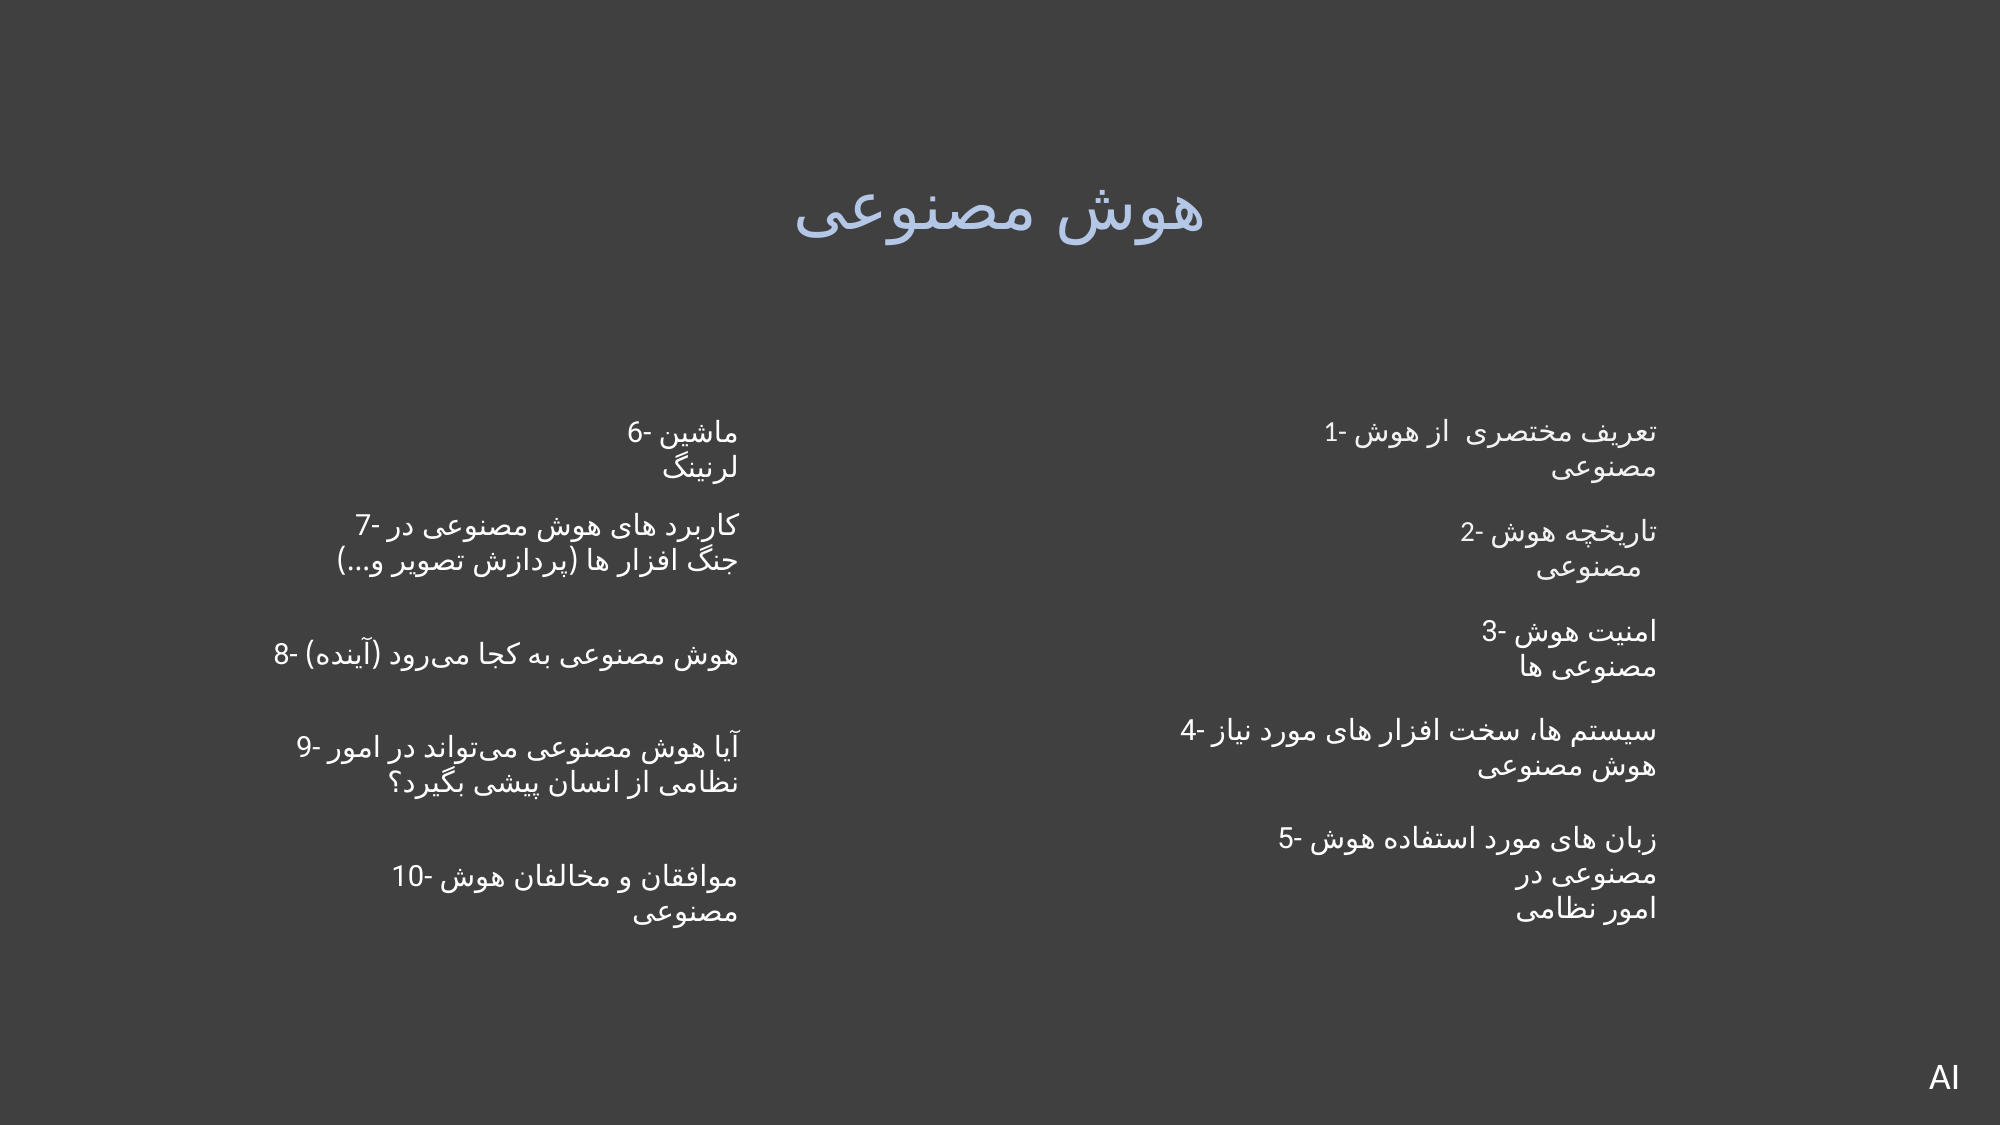

هوش مصنوعی
1- تعریف مختصری  از هوش مصنوعی
6- ماشین لرنینگ
7- کاربرد های هوش مصنوعی در جنگ افزار ها (پردازش تصویر و...)
2- تاریخچه هوش مصنوعی
3- امنیت هوش مصنوعی ها
8- هوش مصنوعی به کجا می‌رود (آینده)
4- سیستم ها، سخت افزار های مورد نیاز هوش مصنوعی
9- آیا هوش مصنوعی می‌تواند در امور نظامی از انسان پیشی بگیرد؟
5- زبان های مورد استفاده هوش مصنوعی در
 امور نظامی
10- موافقان و مخالفان هوش مصنوعی
AI